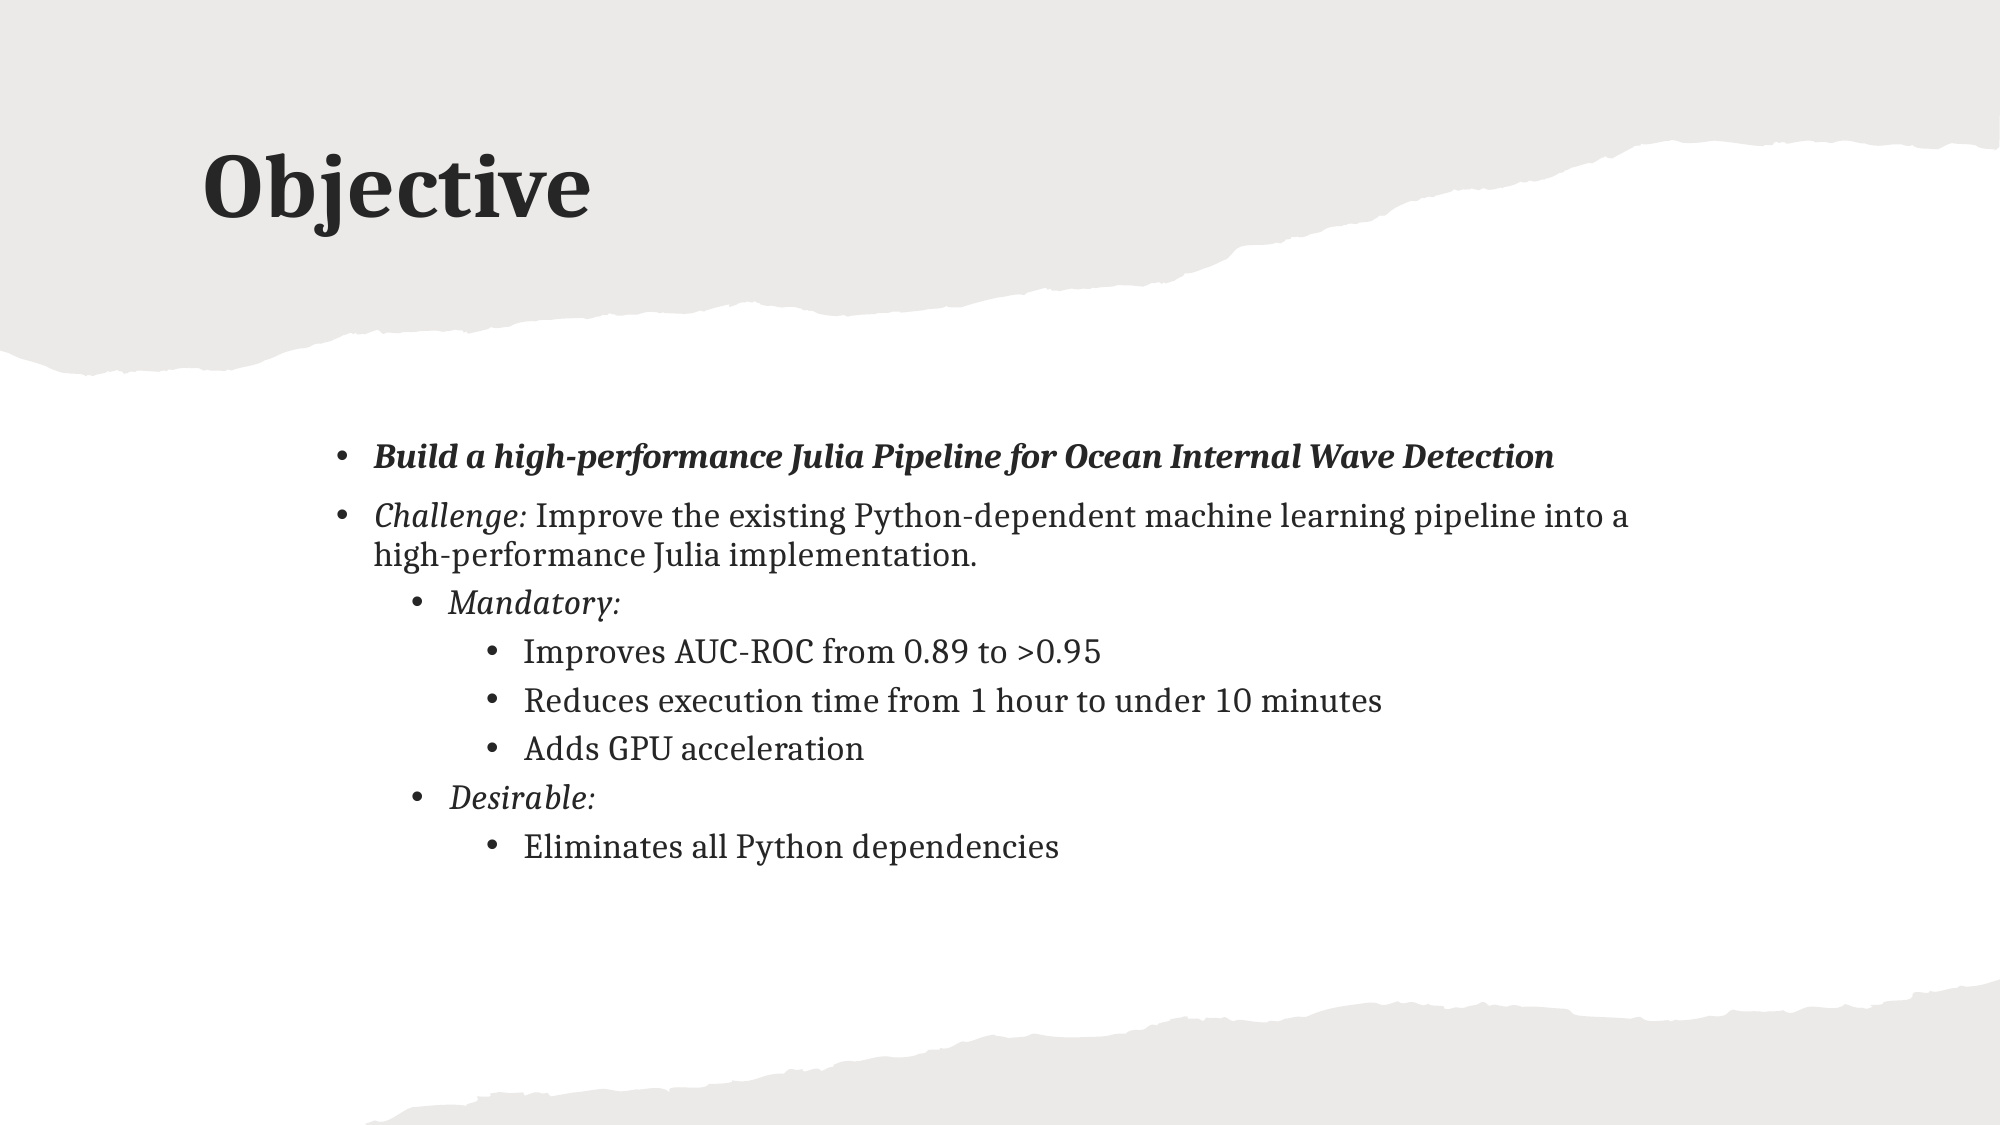

# Objective
Build a high-performance Julia Pipeline for Ocean Internal Wave Detection
Challenge: Improve the existing Python-dependent machine learning pipeline into a high-performance Julia implementation.
Mandatory:
Improves AUC-ROC from 0.89 to >0.95
Reduces execution time from 1 hour to under 10 minutes
Adds GPU acceleration
Desirable:
Eliminates all Python dependencies